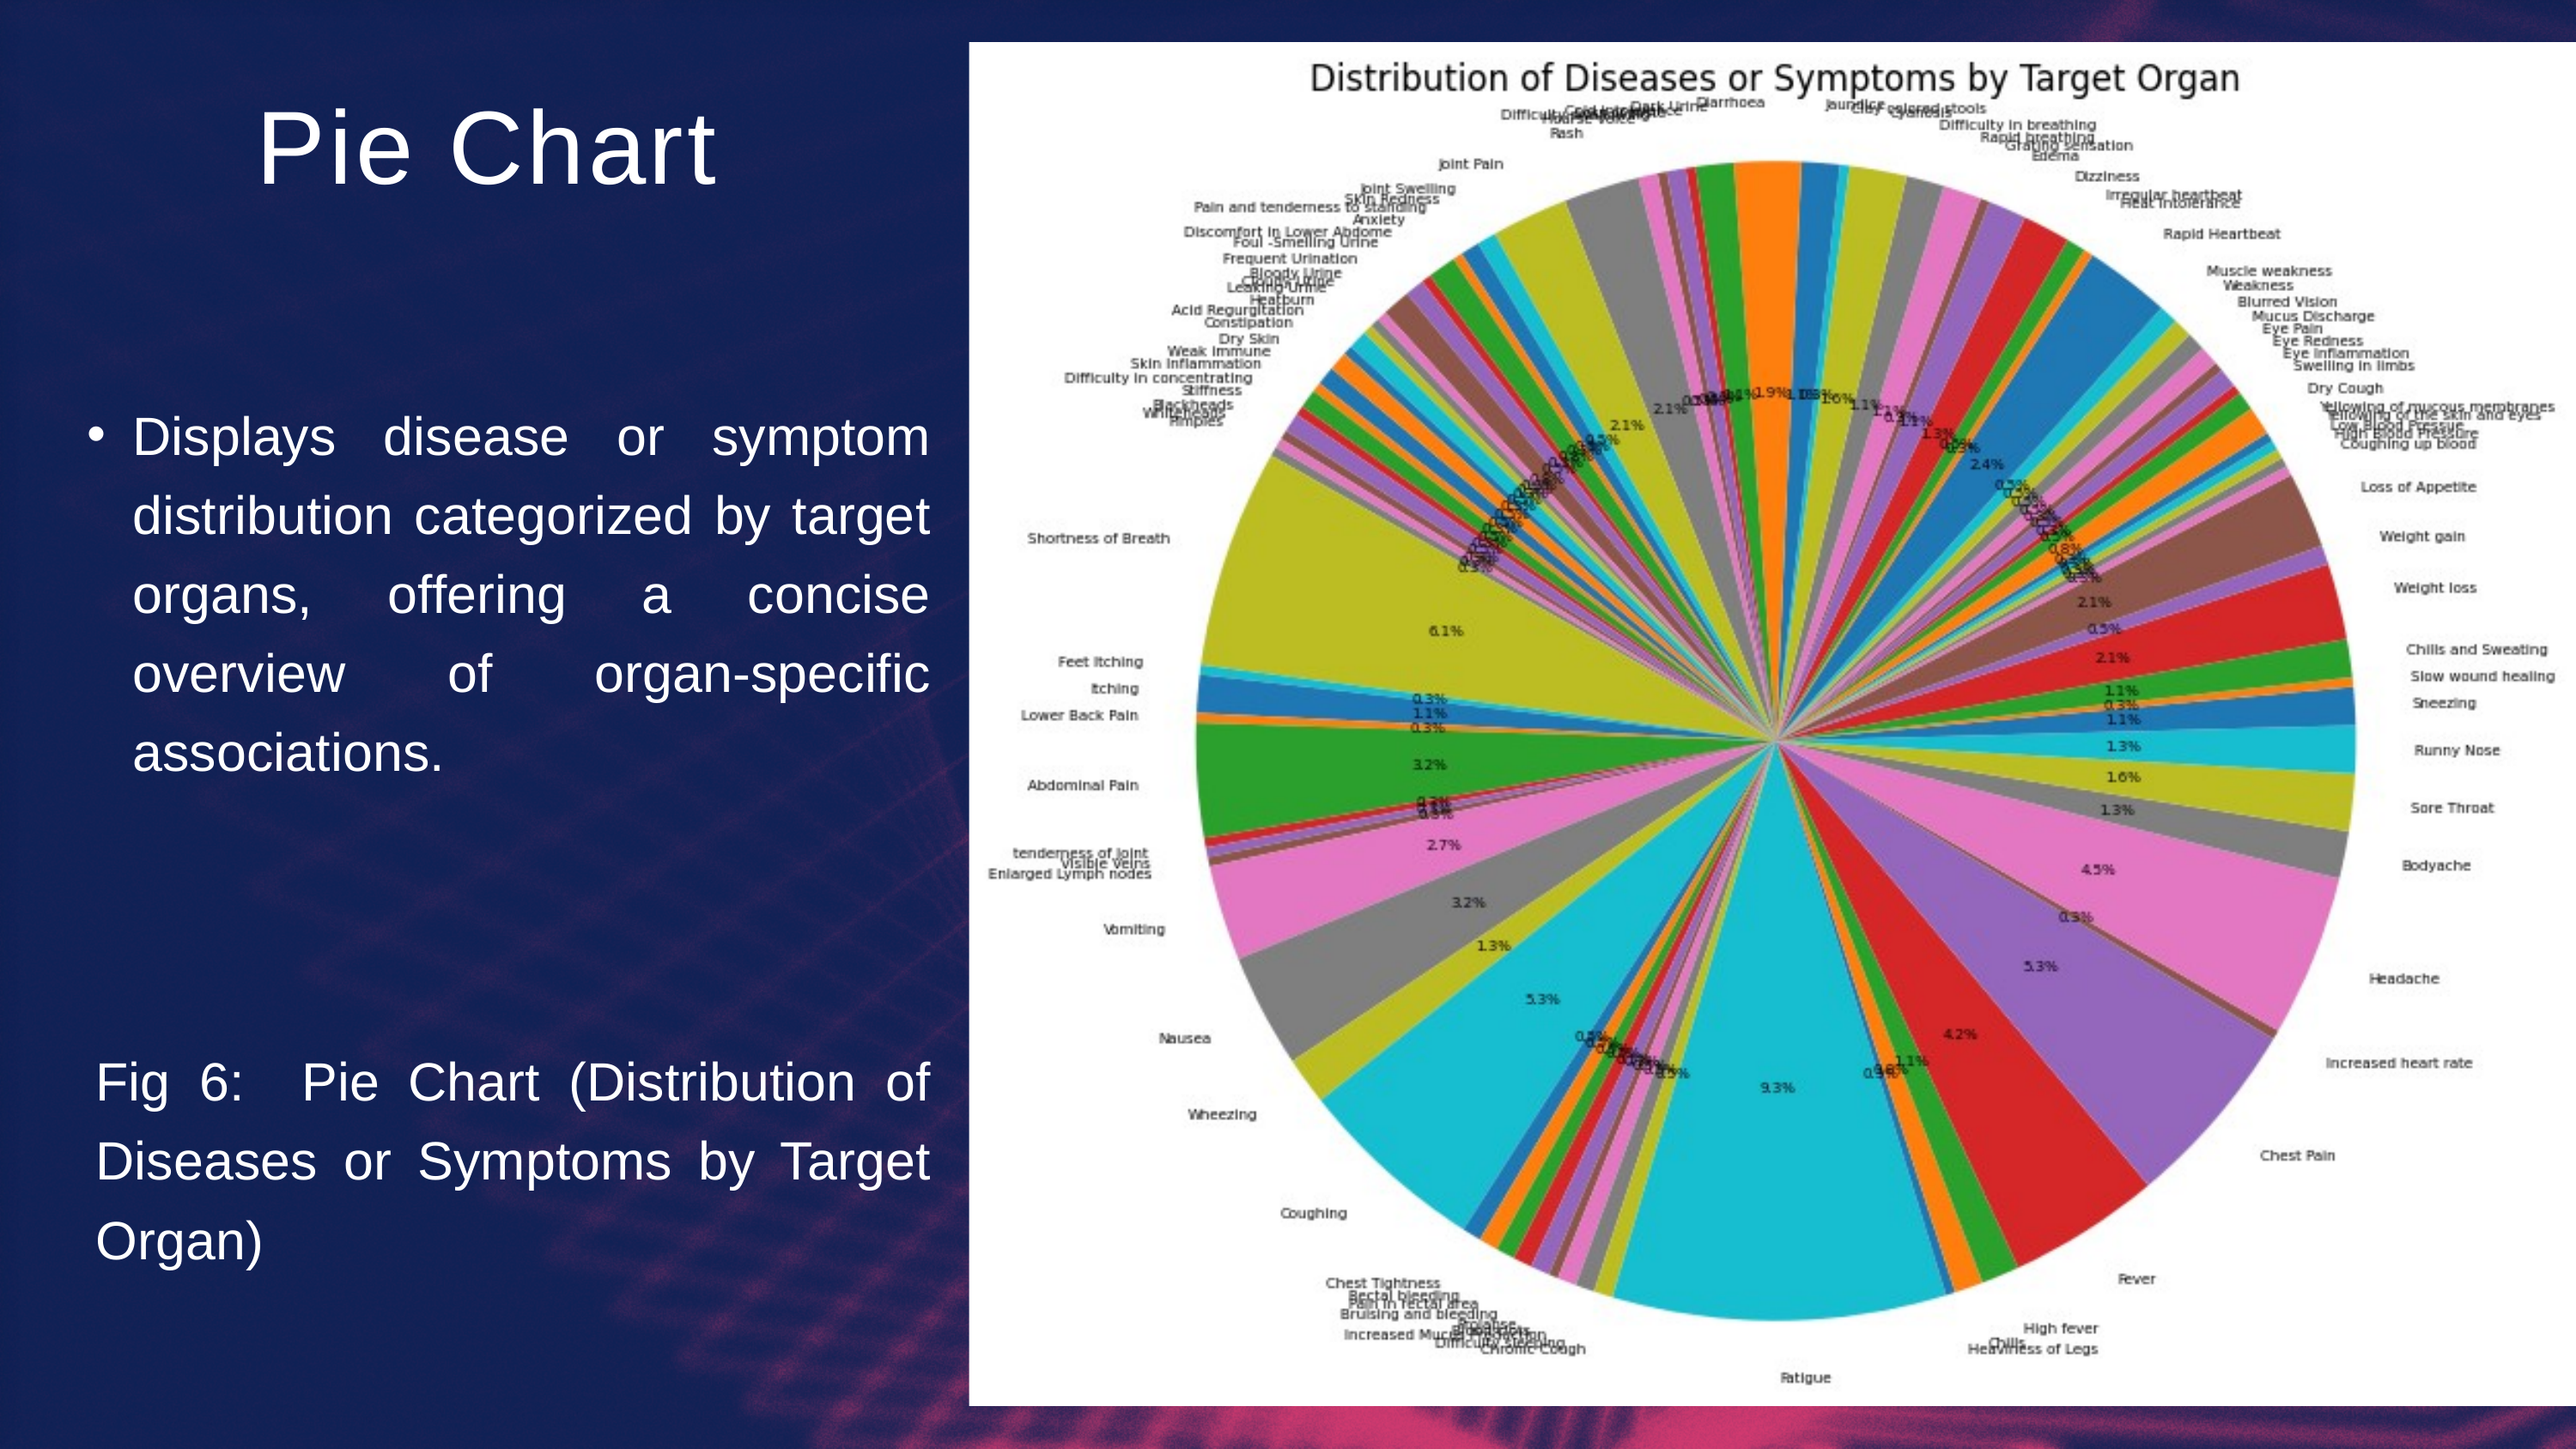

Pie Chart
Displays disease or symptom distribution categorized by target organs, offering a concise overview of organ-specific associations.
Fig 6:  Pie Chart (Distribution of Diseases or Symptoms by Target Organ)